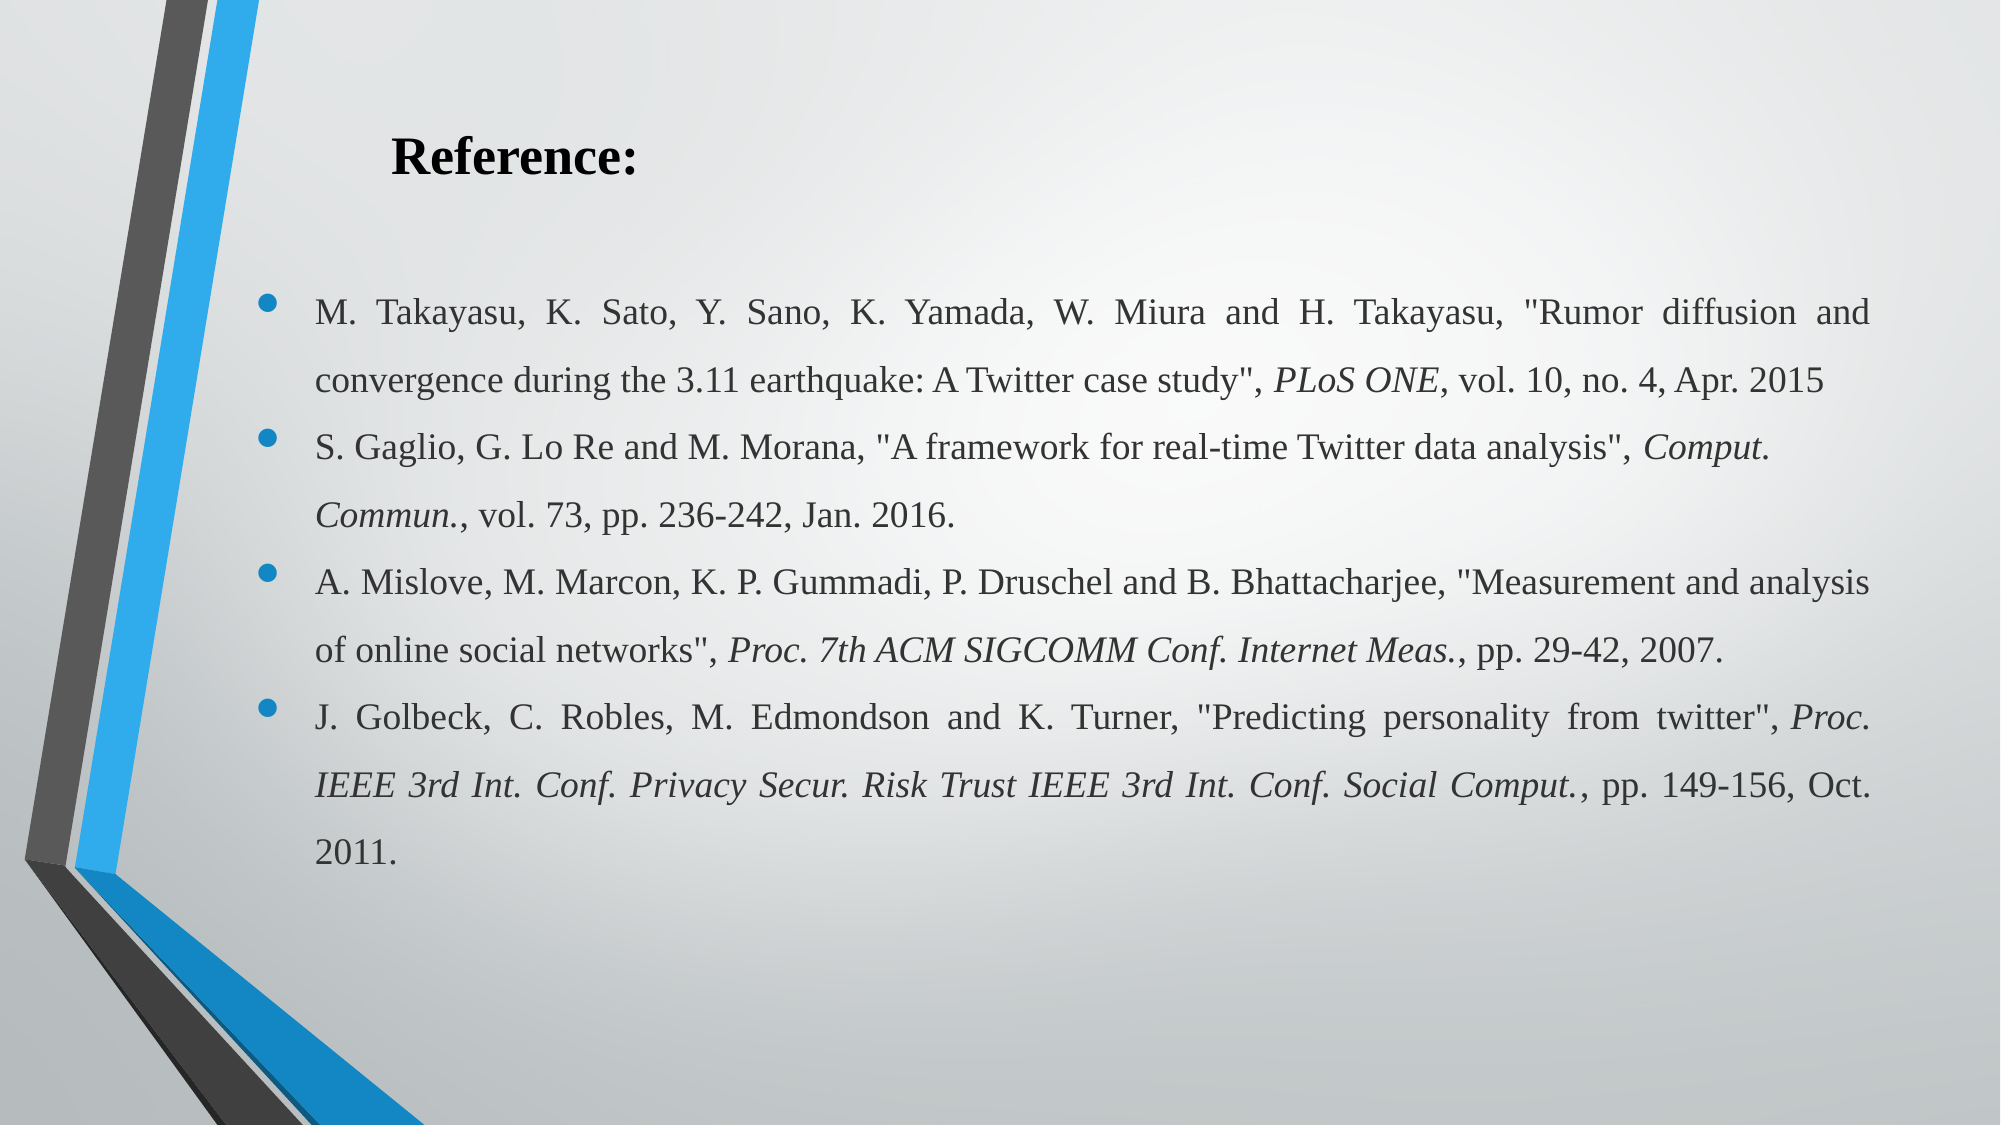

# Reference:
M. Takayasu, K. Sato, Y. Sano, K. Yamada, W. Miura and H. Takayasu, "Rumor diffusion and convergence during the 3.11 earthquake: A Twitter case study", PLoS ONE, vol. 10, no. 4, Apr. 2015
S. Gaglio, G. Lo Re and M. Morana, "A framework for real-time Twitter data analysis", Comput. Commun., vol. 73, pp. 236-242, Jan. 2016.
A. Mislove, M. Marcon, K. P. Gummadi, P. Druschel and B. Bhattacharjee, "Measurement and analysis of online social networks", Proc. 7th ACM SIGCOMM Conf. Internet Meas., pp. 29-42, 2007.
J. Golbeck, C. Robles, M. Edmondson and K. Turner, "Predicting personality from twitter", Proc. IEEE 3rd Int. Conf. Privacy Secur. Risk Trust IEEE 3rd Int. Conf. Social Comput., pp. 149-156, Oct. 2011.